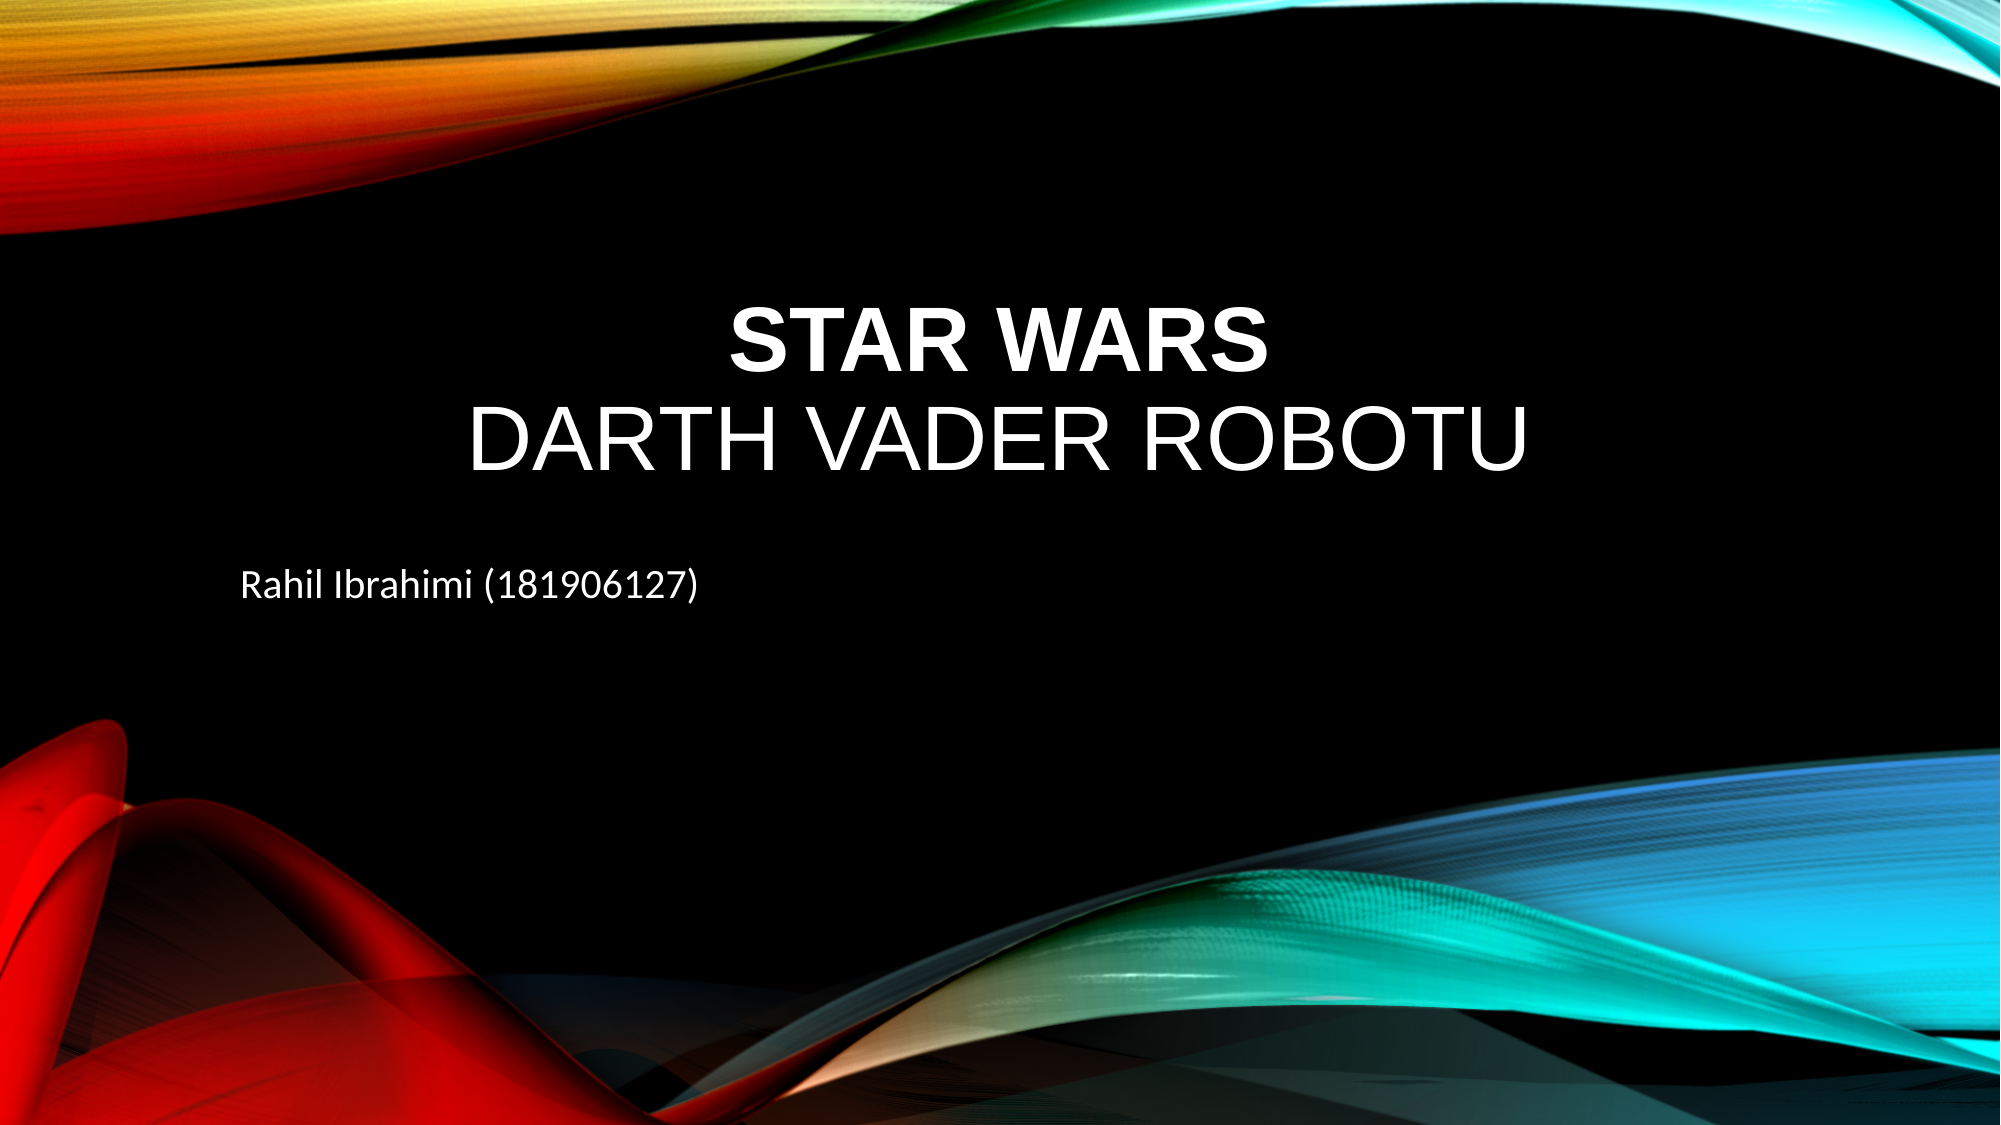

# Star wars Darth Vader Robotu
Rahil Ibrahimi (181906127)